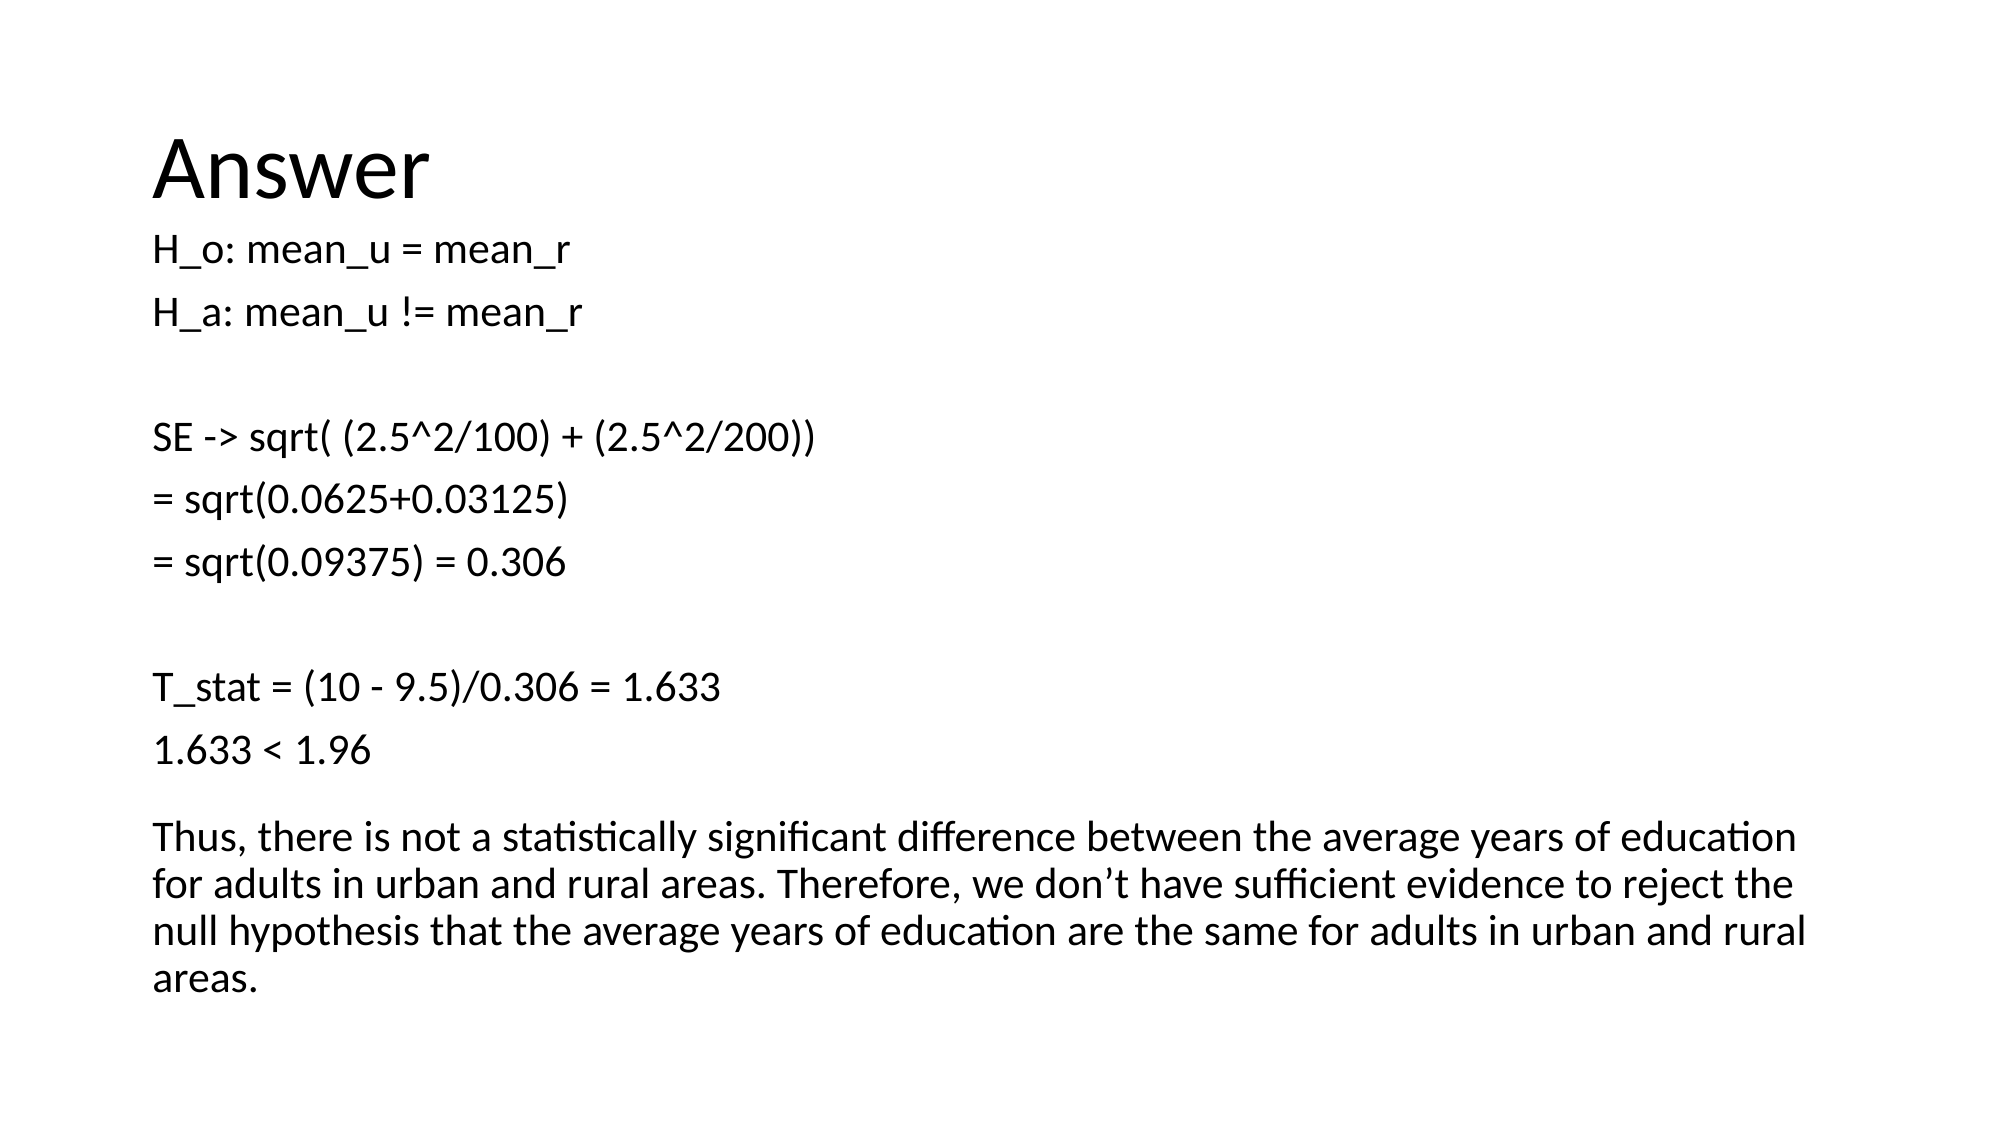

# Answer
H_o: mean_u = mean_r
H_a: mean_u != mean_r

SE -> sqrt( (2.5^2/100) + (2.5^2/200))
= sqrt(0.0625+0.03125)
= sqrt(0.09375) = 0.306

T_stat = (10 - 9.5)/0.306 = 1.633
1.633 < 1.96

Thus, there is not a statistically significant difference between the average years of education for adults in urban and rural areas. Therefore, we don’t have sufficient evidence to reject the null hypothesis that the average years of education are the same for adults in urban and rural areas.